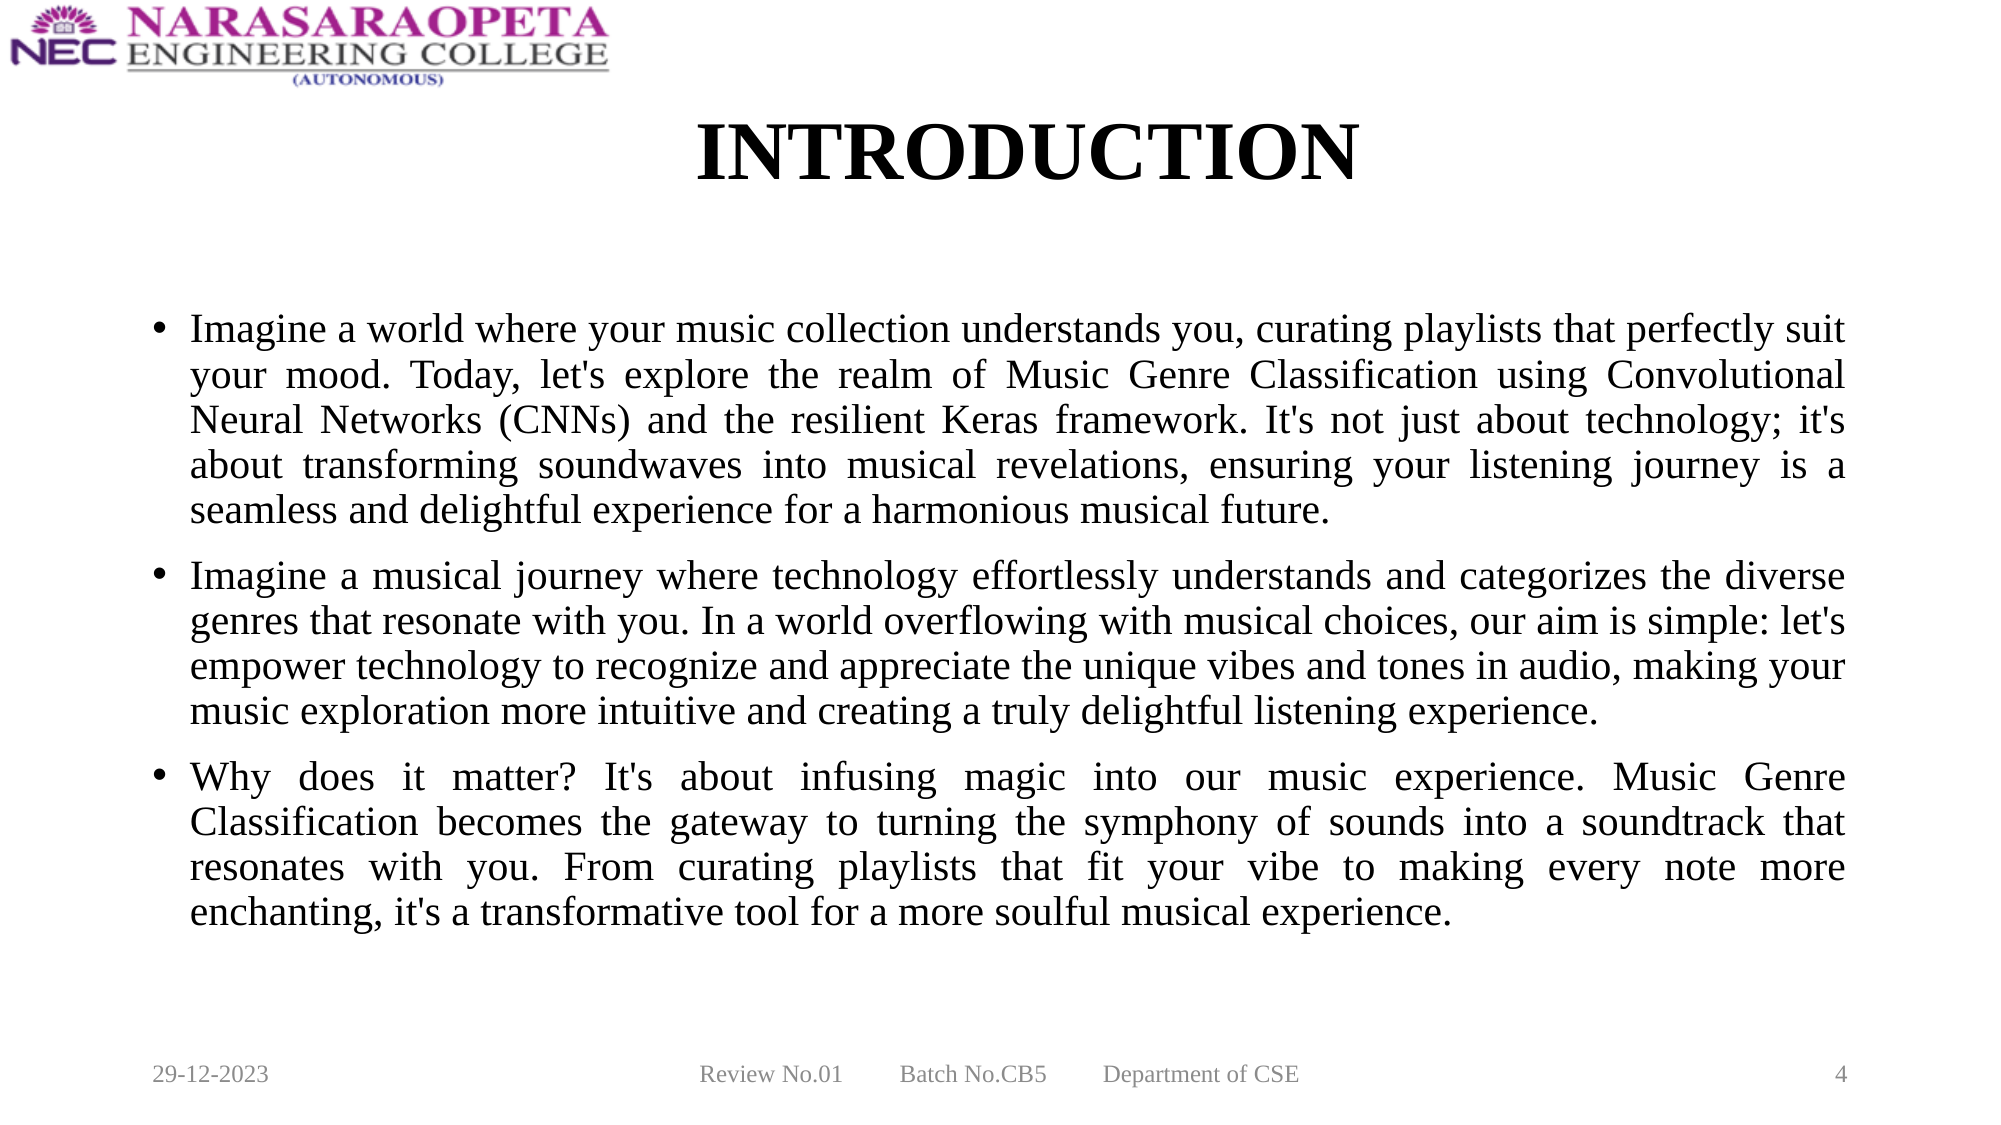

# INTRODUCTION
Imagine a world where your music collection understands you, curating playlists that perfectly suit your mood. Today, let's explore the realm of Music Genre Classification using Convolutional Neural Networks (CNNs) and the resilient Keras framework. It's not just about technology; it's about transforming soundwaves into musical revelations, ensuring your listening journey is a seamless and delightful experience for a harmonious musical future.
Imagine a musical journey where technology effortlessly understands and categorizes the diverse genres that resonate with you. In a world overflowing with musical choices, our aim is simple: let's empower technology to recognize and appreciate the unique vibes and tones in audio, making your music exploration more intuitive and creating a truly delightful listening experience.
Why does it matter? It's about infusing magic into our music experience. Music Genre Classification becomes the gateway to turning the symphony of sounds into a soundtrack that resonates with you. From curating playlists that fit your vibe to making every note more enchanting, it's a transformative tool for a more soulful musical experience.

29-12-2023
Review No.01         Batch No.CB5         Department of CSE
4